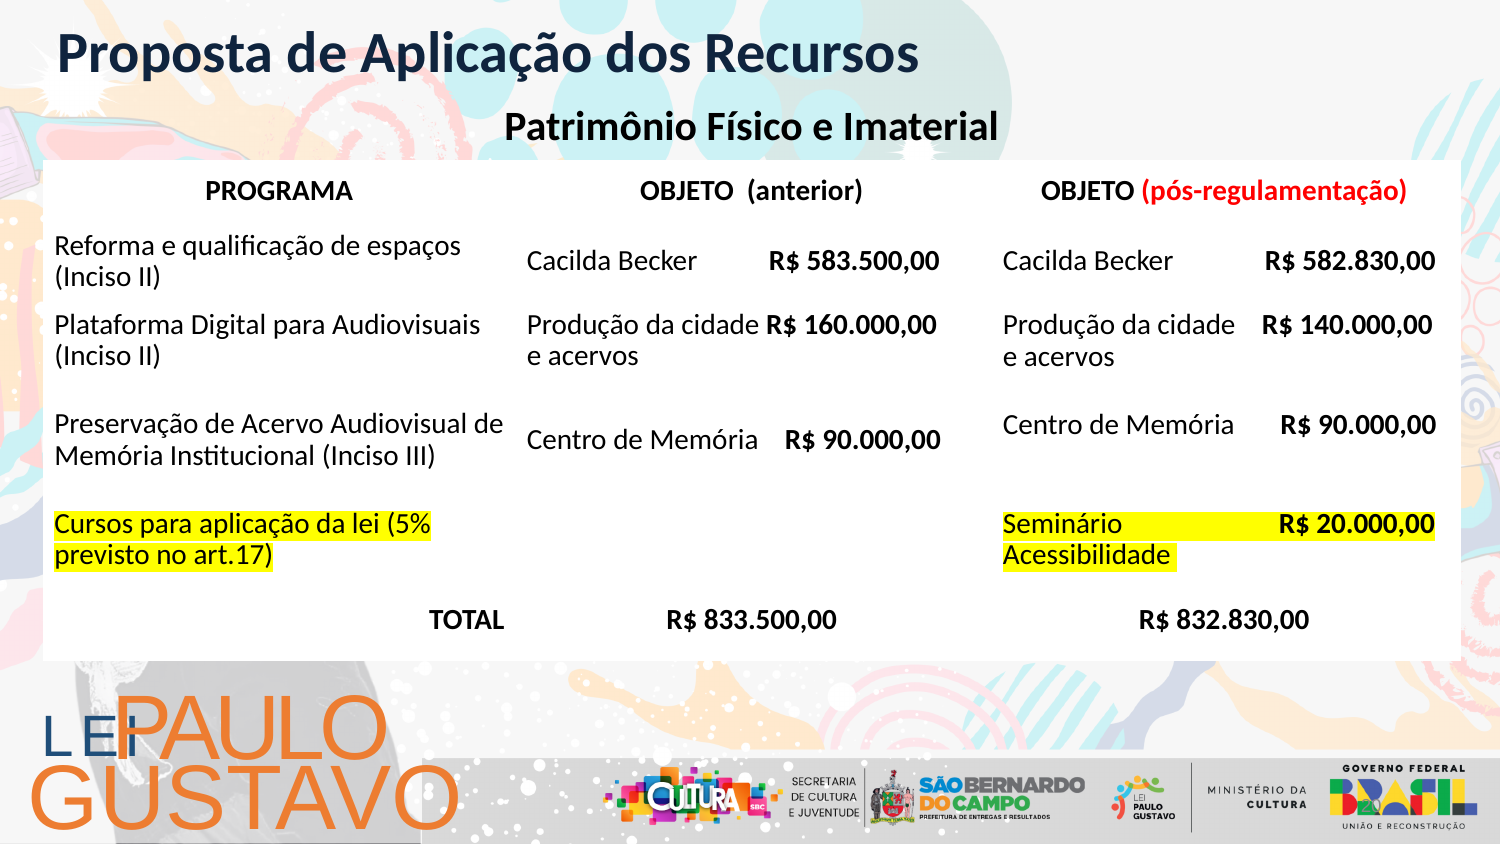

Proposta de Aplicação dos Recursos
Patrimônio Físico e Imaterial
| PROGRAMA | OBJETO (anterior) | OBJETO (pós-regulamentação) |
| --- | --- | --- |
| Reforma e qualificação de espaços (Inciso II) | Cacilda Becker R$ 583.500,00 | Cacilda Becker R$ 582.830,00 |
| Plataforma Digital para Audiovisuais (Inciso II) | Produção da cidade R$ 160.000,00 e acervos | Produção da cidade R$ 140.000,00 e acervos |
| Preservação de Acervo Audiovisual de Memória Institucional (Inciso III) | Centro de Memória R$ 90.000,00 | Centro de Memória R$ 90.000,00 |
| Cursos para aplicação da lei (5% previsto no art.17) |  | Seminário R$ 20.000,00 Acessibilidade |
| TOTAL | R$ 833.500,00 | R$ 832.830,00 |
PAULO
LEI
GUSTAVO
20